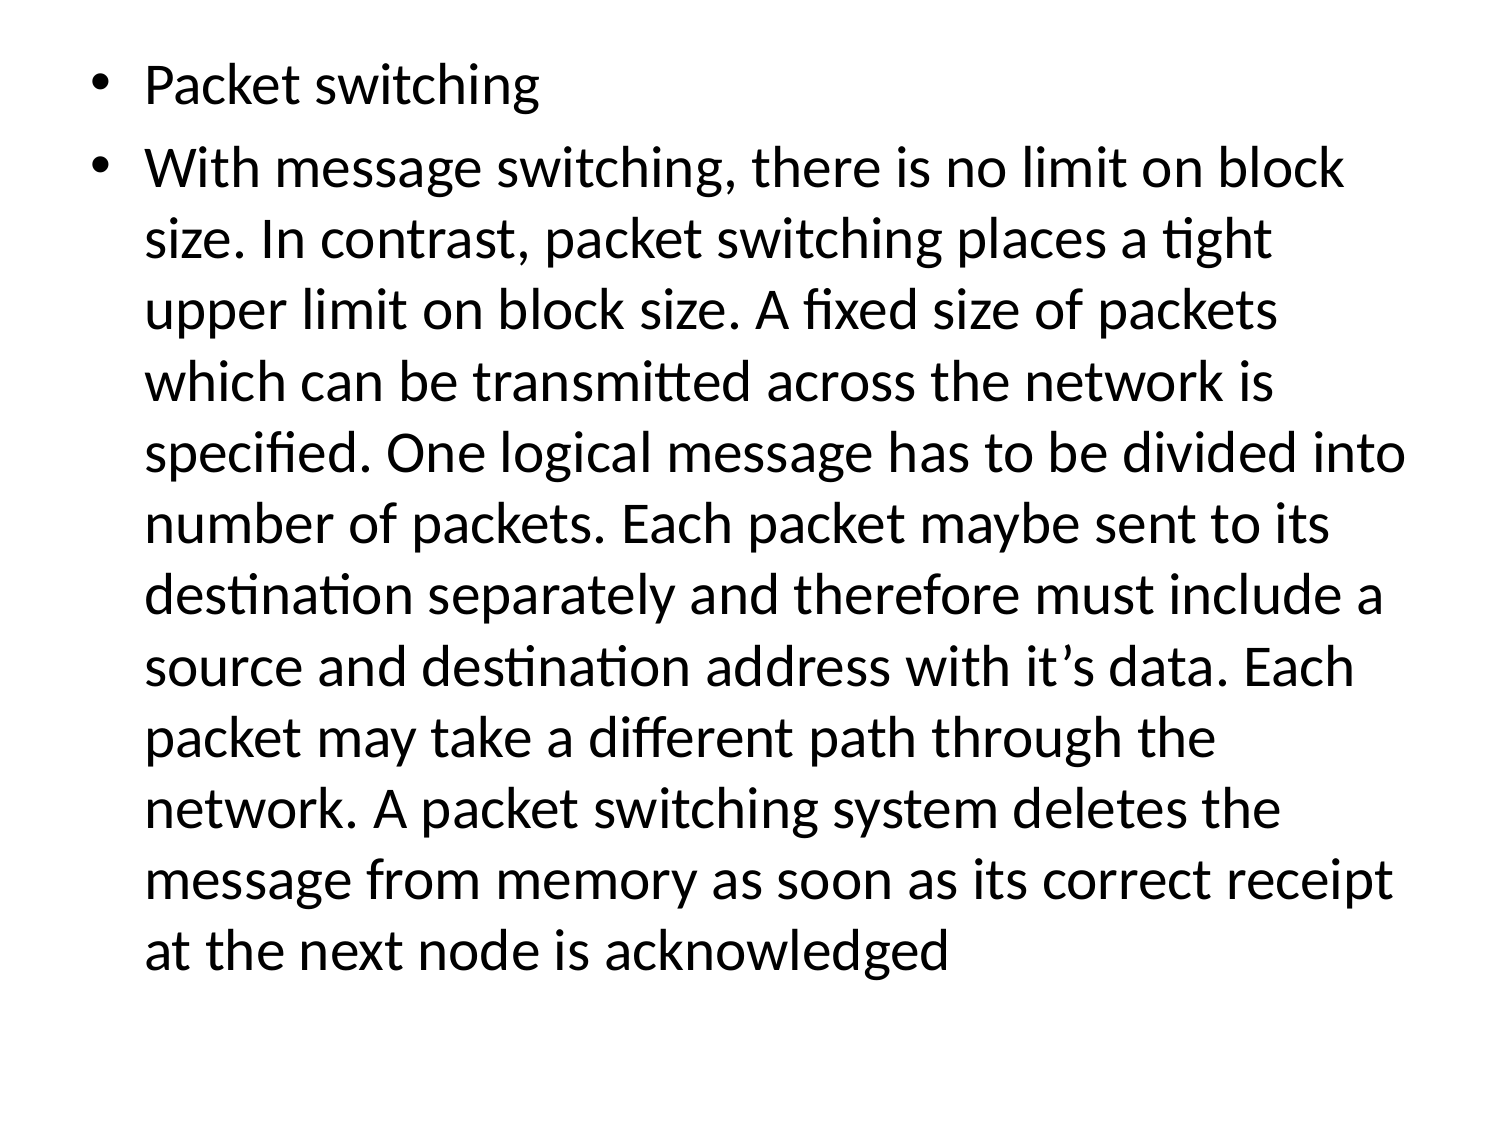

Packet switching
With message switching, there is no limit on block size. In contrast, packet switching places a tight upper limit on block size. A fixed size of packets which can be transmitted across the network is specified. One logical message has to be divided into number of packets. Each packet maybe sent to its destination separately and therefore must include a source and destination address with it’s data. Each packet may take a different path through the network. A packet switching system deletes the message from memory as soon as its correct receipt at the next node is acknowledged